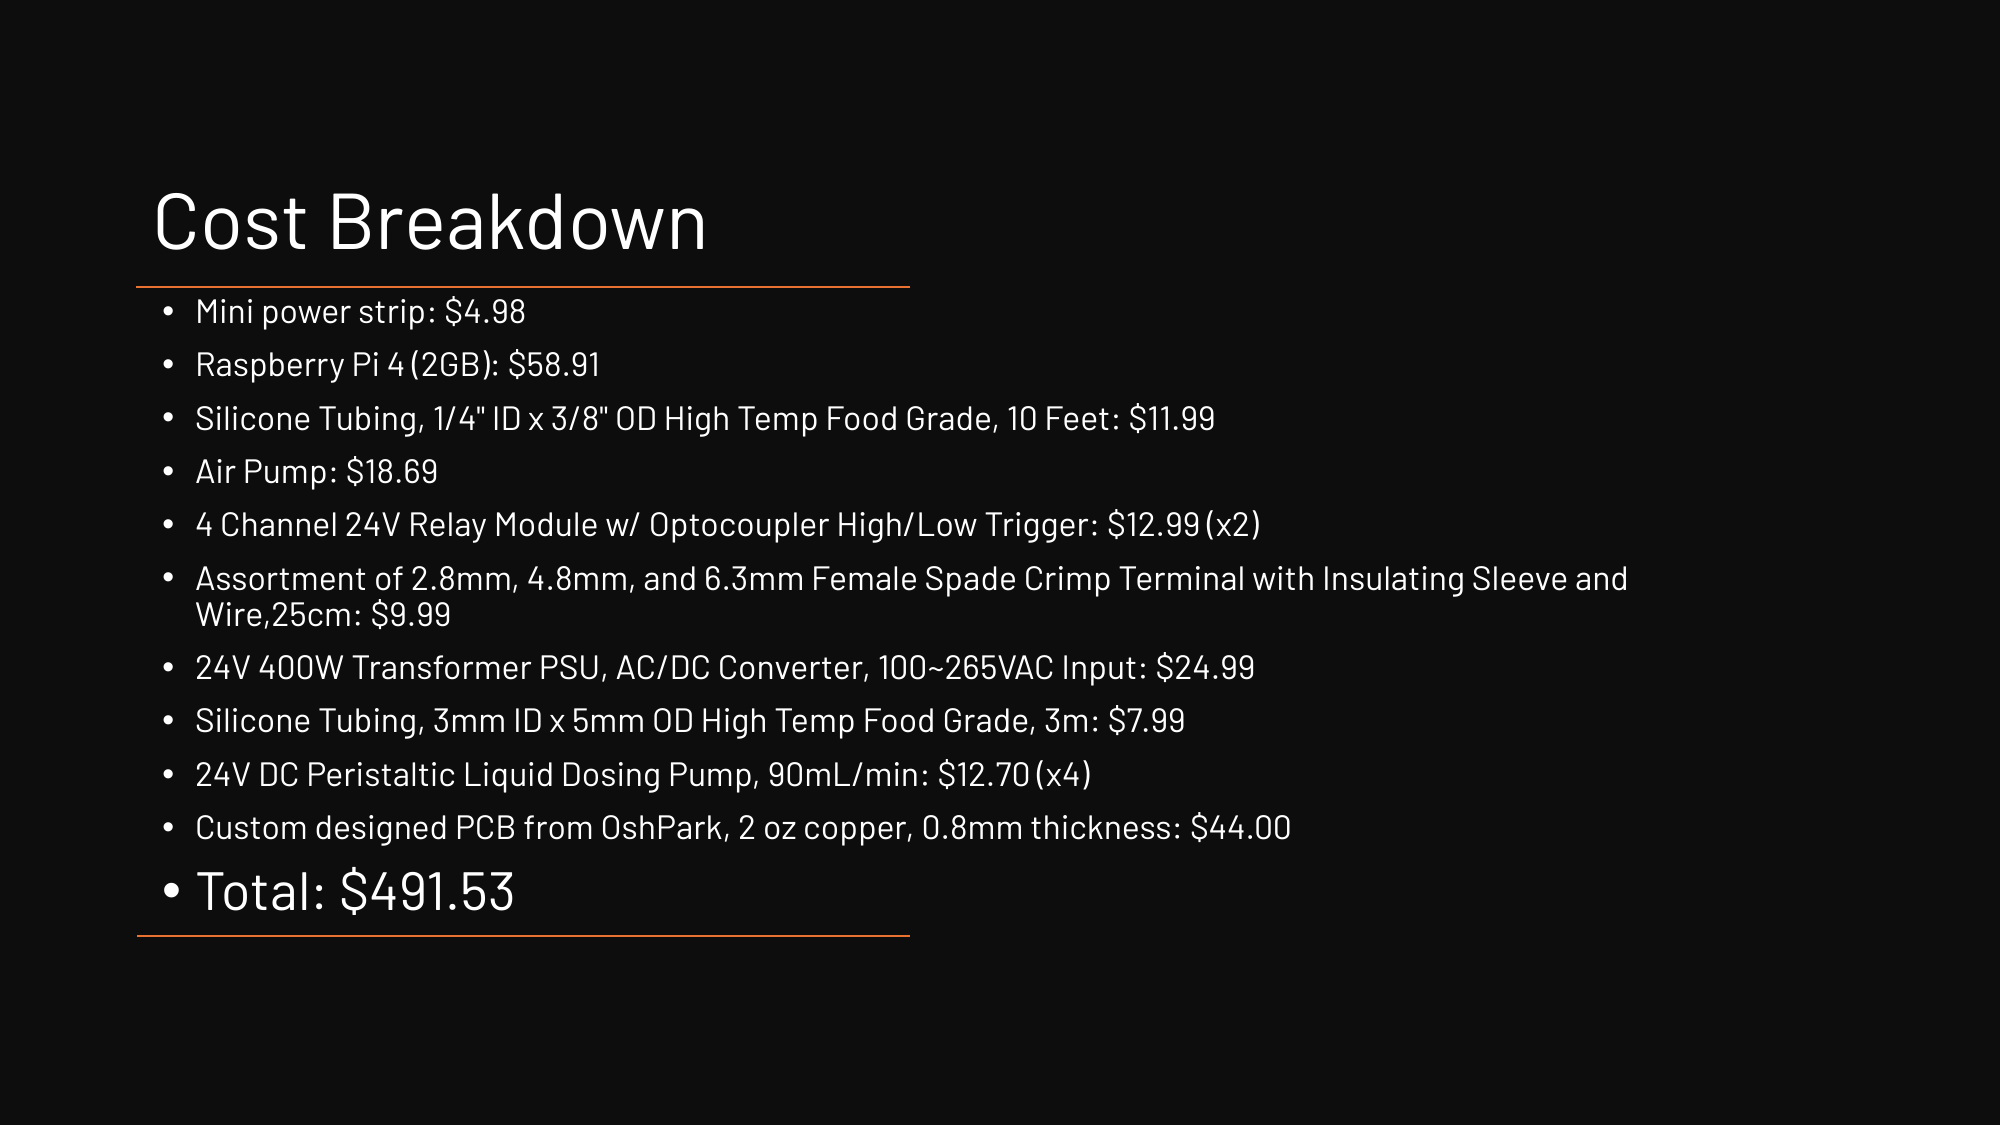

# Cost Breakdown
Mini power strip: $4.98
Raspberry Pi 4 (2GB): $58.91
Silicone Tubing, 1/4" ID x 3/8" OD High Temp Food Grade, 10 Feet: $11.99
Air Pump: $18.69
4 Channel 24V Relay Module w/ Optocoupler High/Low Trigger: $12.99 (x2)
Assortment of 2.8mm, 4.8mm, and 6.3mm Female Spade Crimp Terminal with Insulating Sleeve and Wire,25cm: $9.99
24V 400W Transformer PSU, AC/DC Converter, 100~265VAC Input: $24.99
Silicone Tubing, 3mm ID x 5mm OD High Temp Food Grade, 3m: $7.99
24V DC Peristaltic Liquid Dosing Pump, 90mL/min: $12.70 (x4)
Custom designed PCB from OshPark, 2 oz copper, 0.8mm thickness: $44.00
Total: $491.53